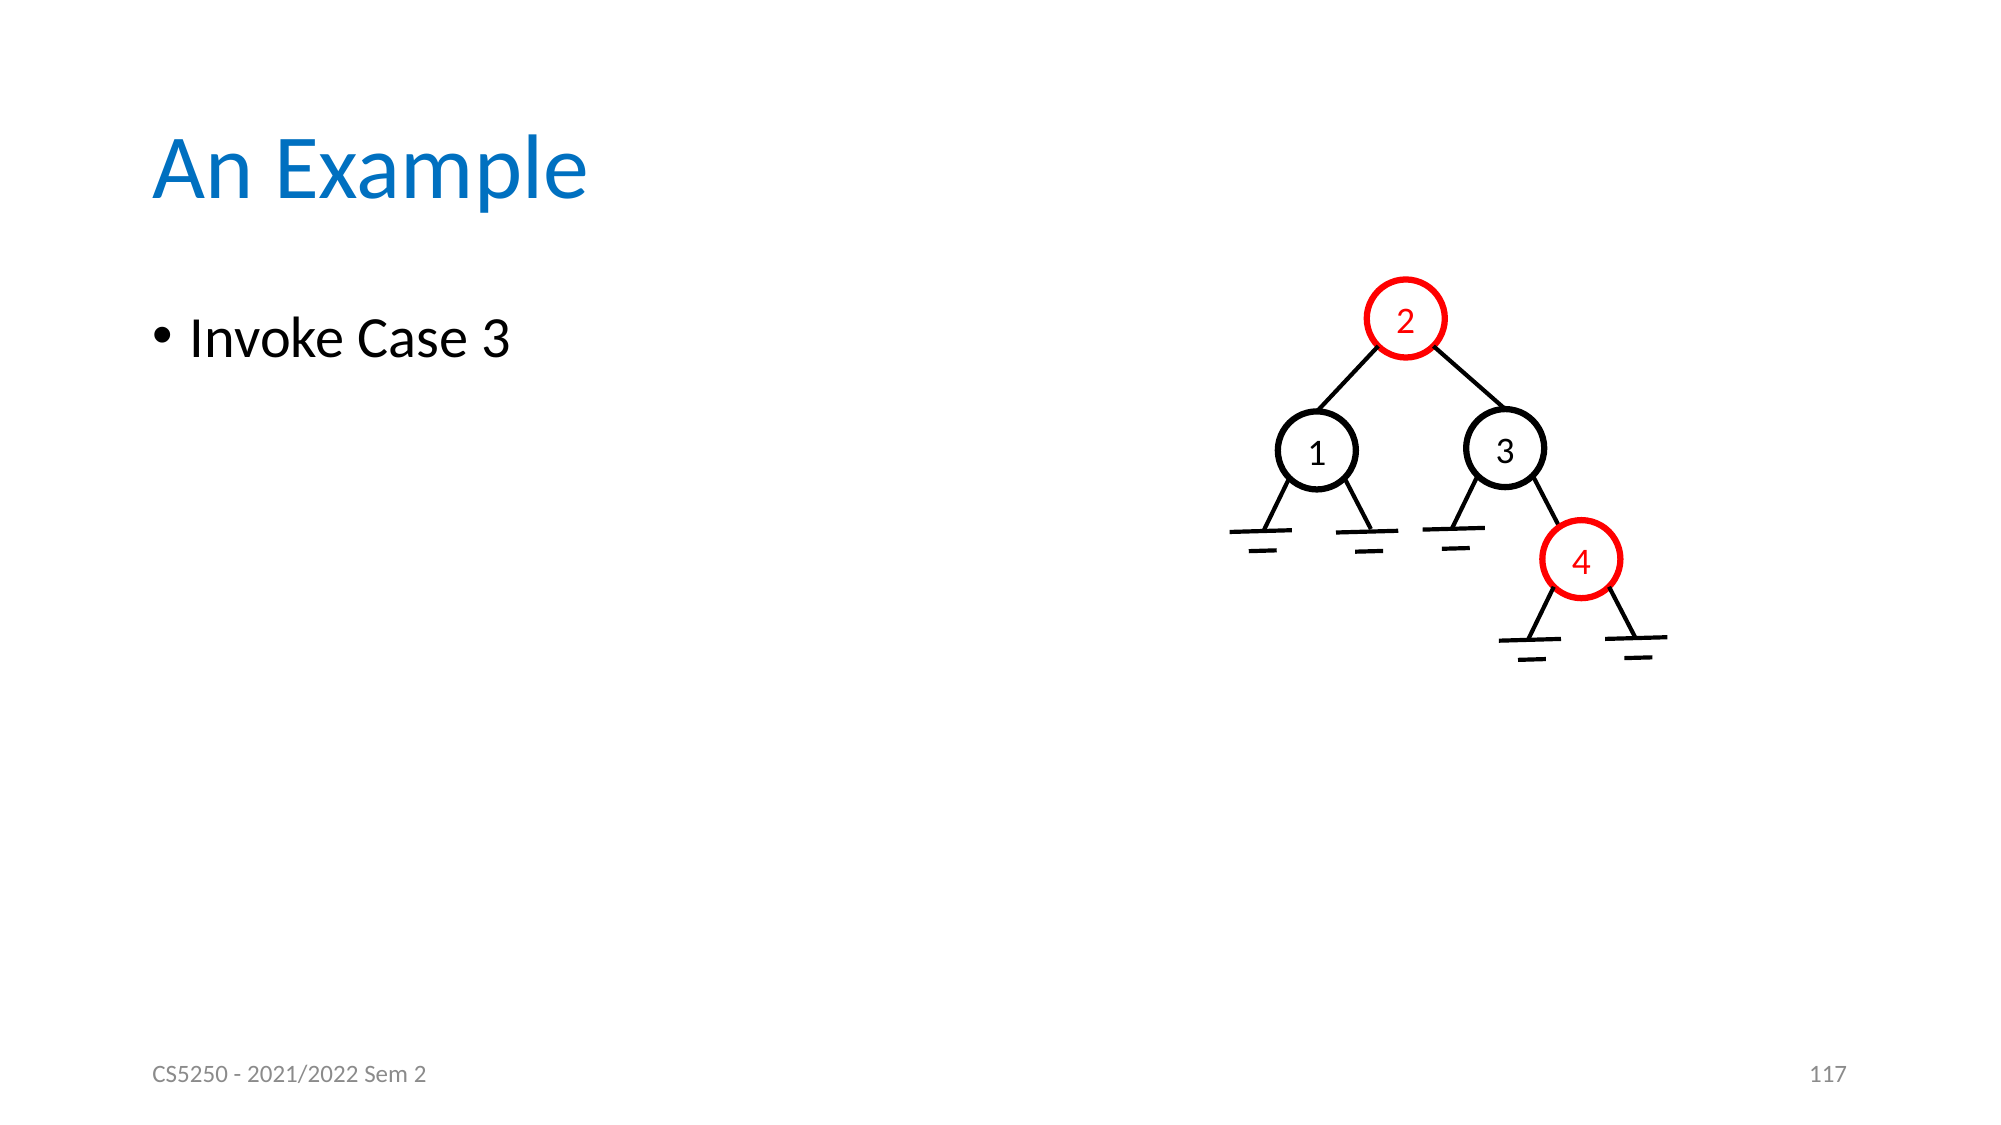

# An Example
2
Invoke Case 3

3
1
4
CS5250 - 2021/2022 Sem 2
117